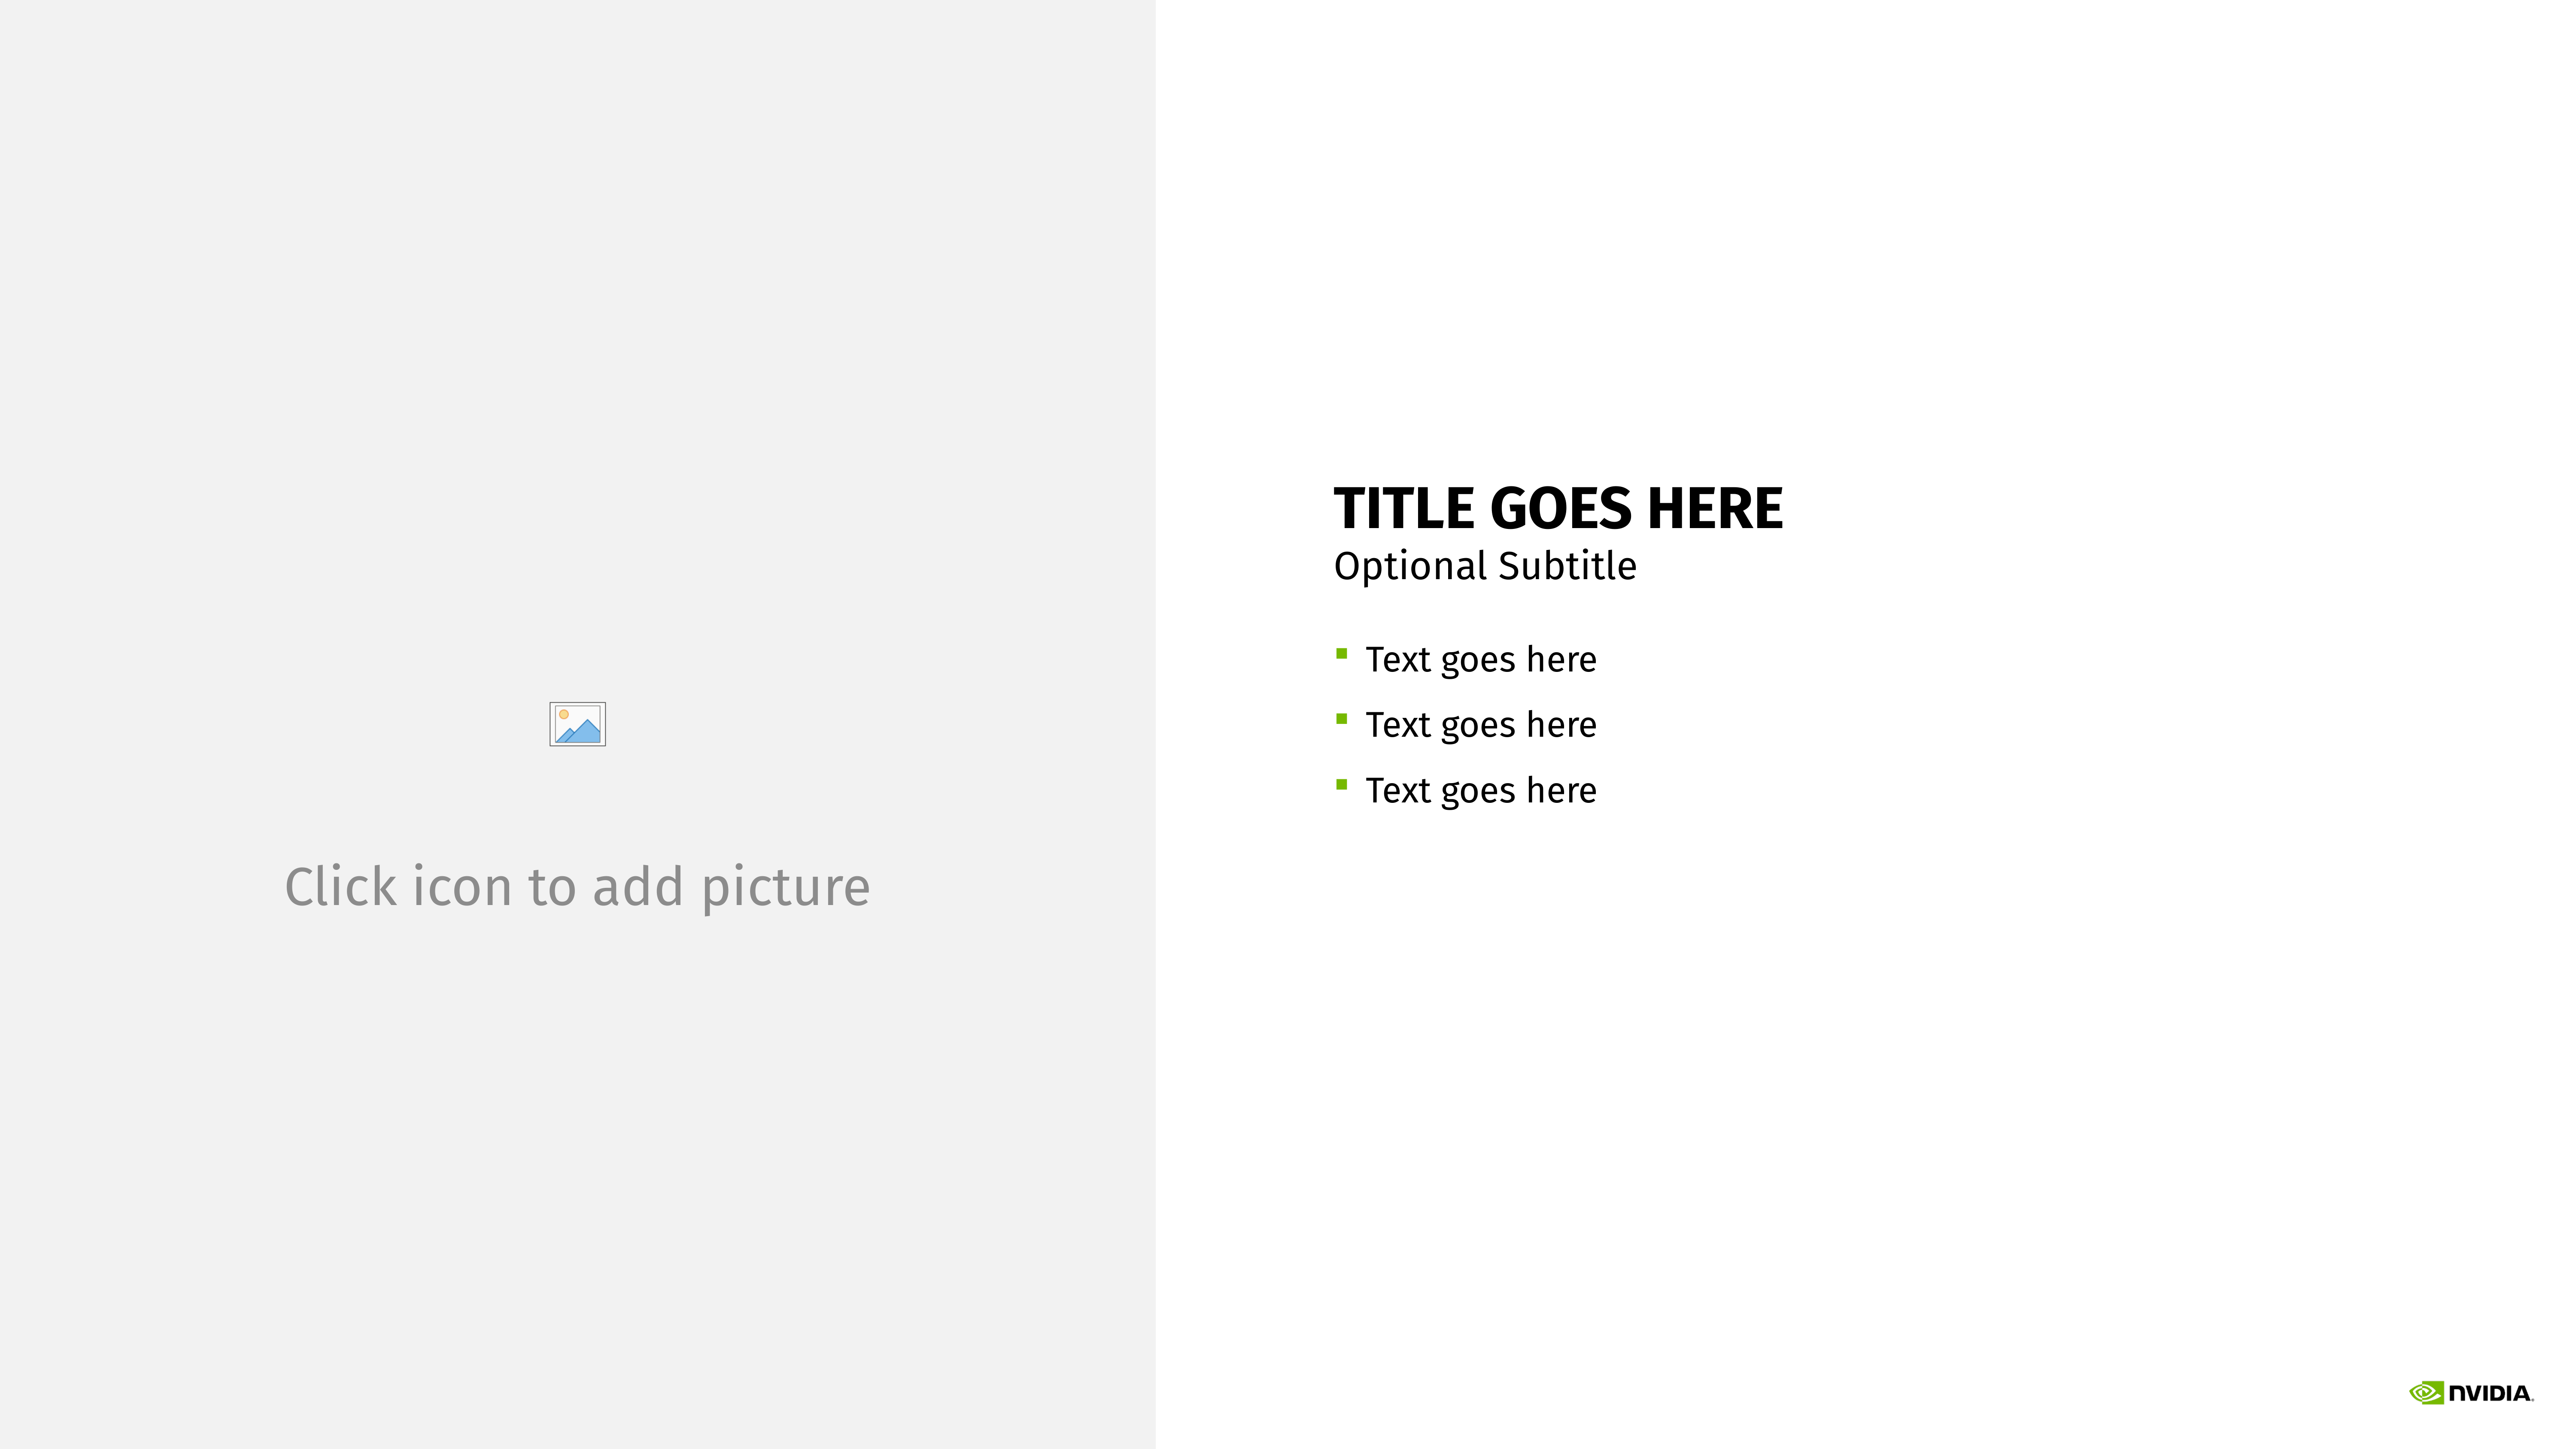

# Title goes here
Optional Subtitle
Text goes here
Text goes here
Text goes here